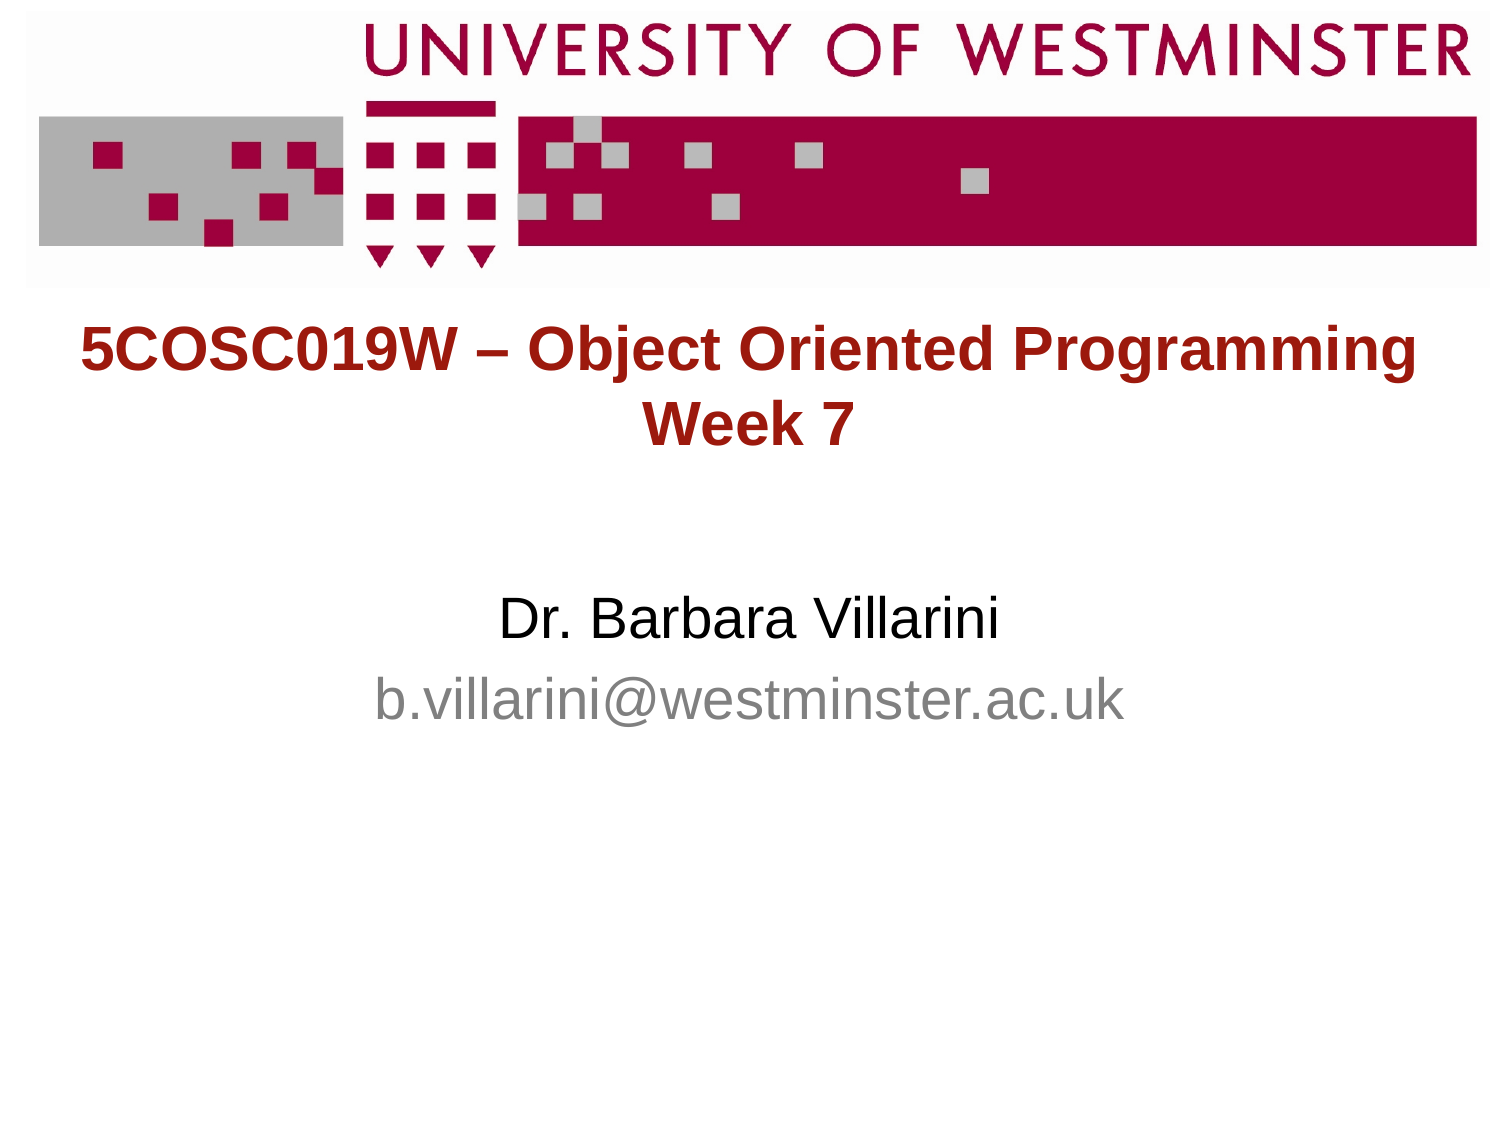

# 5COSC019W – Object Oriented Programming Week 7
Dr. Barbara Villarini
b.villarini@westminster.ac.uk